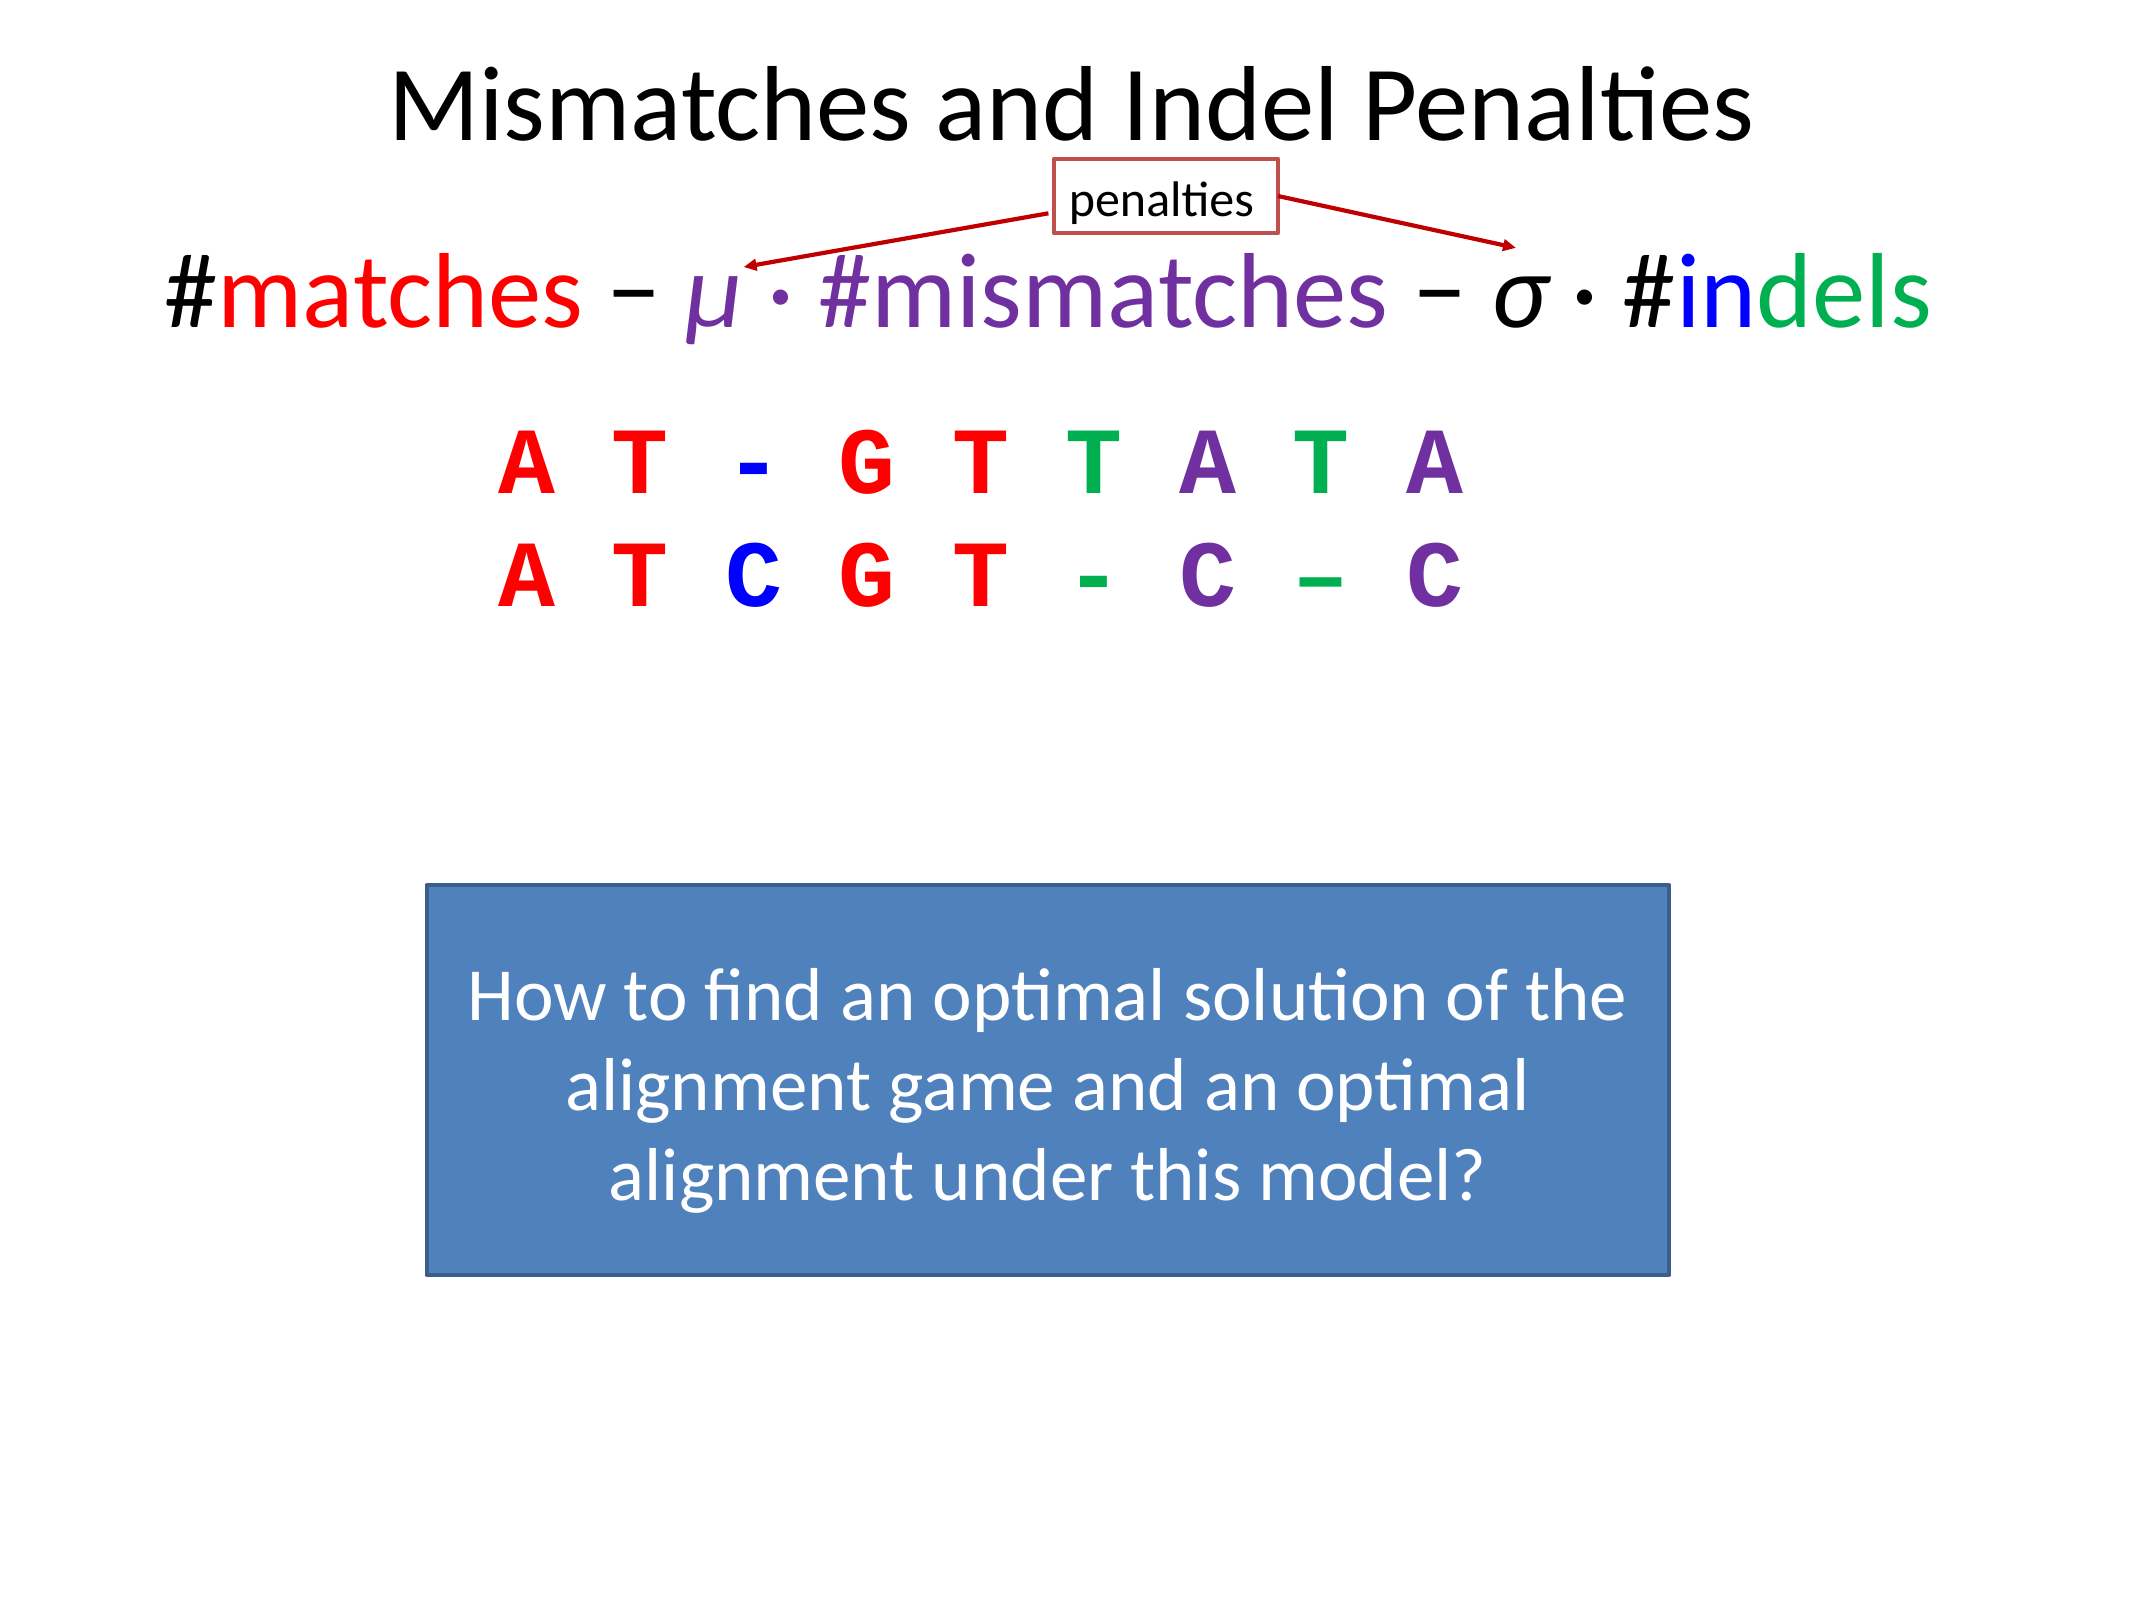

# Mismatches and Indel Penalties
penalties
#matches − μ · #mismatches − σ · #indels
 A T - G T T A T A
 A T C G T - C – C
+1+1-2+1+1-2-3-2-3=-7
How to find an optimal solution of the alignment game and an optimal alignment under this model?